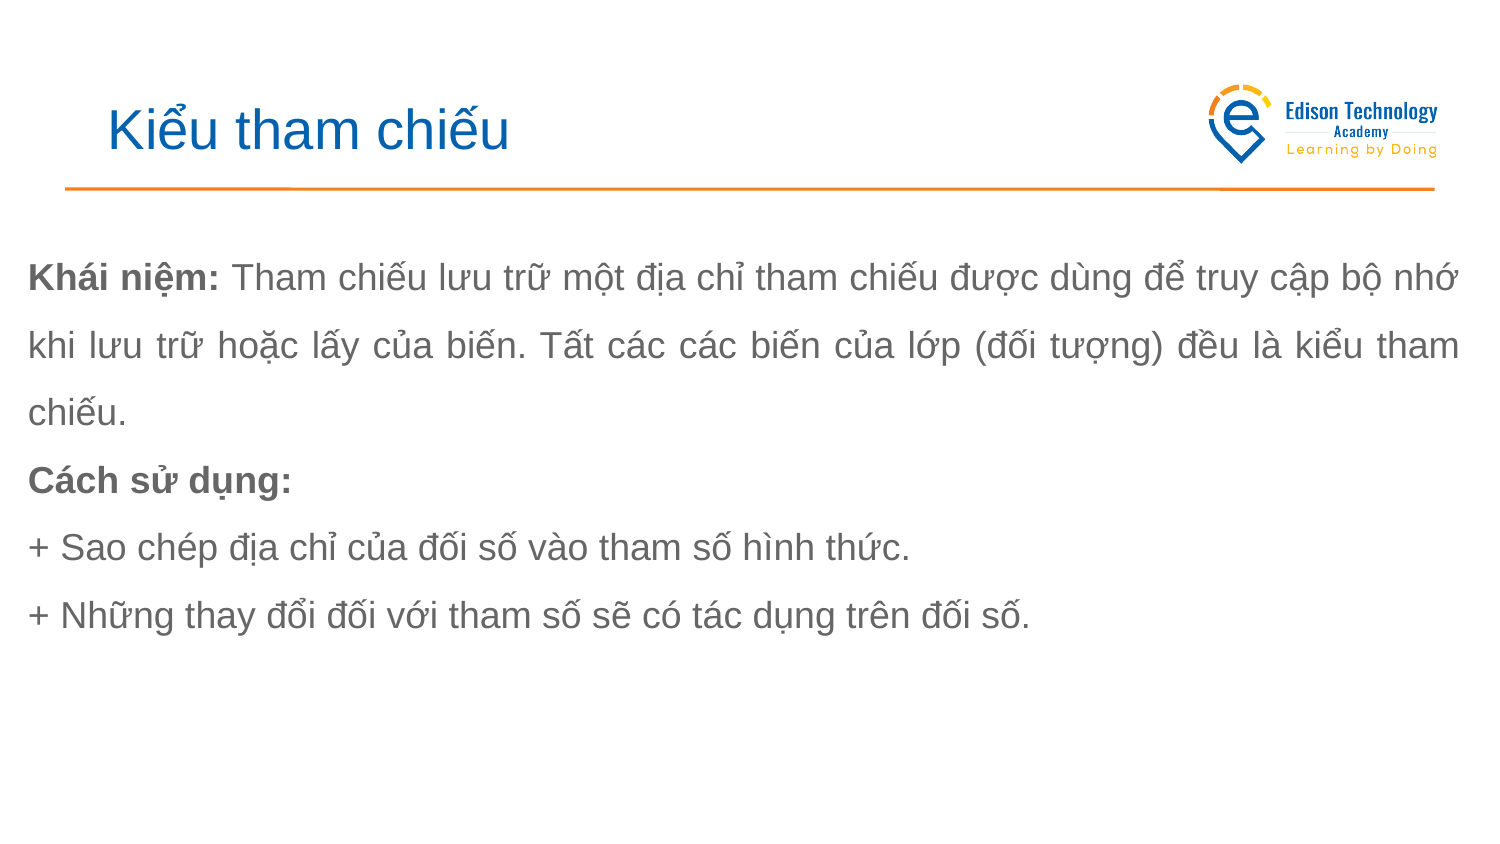

Kiểu tham chiếu
Khái niệm: Tham chiếu lưu trữ một địa chỉ tham chiếu được dùng để truy cập bộ nhớ khi lưu trữ hoặc lấy của biến. Tất các các biến của lớp (đối tượng) đều là kiểu tham chiếu.
Cách sử dụng:
+ Sao chép địa chỉ của đối số vào tham số hình thức.
+ Những thay đổi đối với tham số sẽ có tác dụng trên đối số.